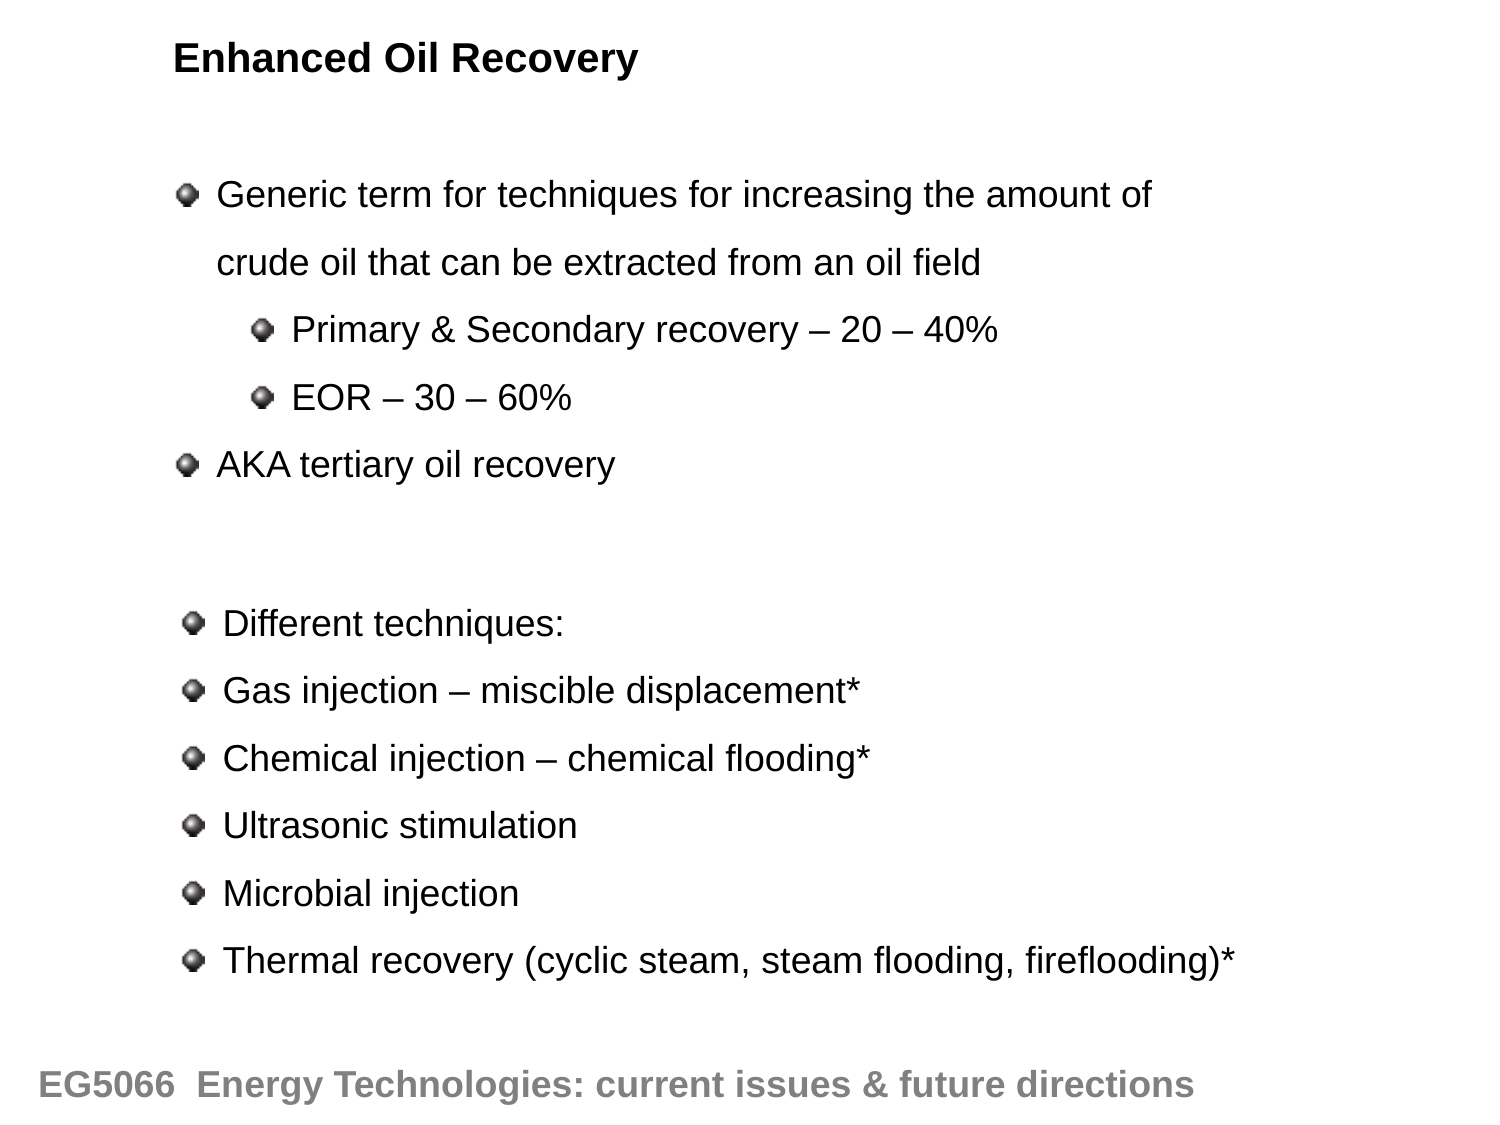

Enhanced Oil Recovery
Generic term for techniques for increasing the amount of crude oil that can be extracted from an oil field
Primary & Secondary recovery – 20 – 40%
EOR – 30 – 60%
AKA tertiary oil recovery
Different techniques:
Gas injection – miscible displacement*
Chemical injection – chemical flooding*
Ultrasonic stimulation
Microbial injection
Thermal recovery (cyclic steam, steam flooding, fireflooding)*
EG5066  Energy Technologies: current issues & future directions